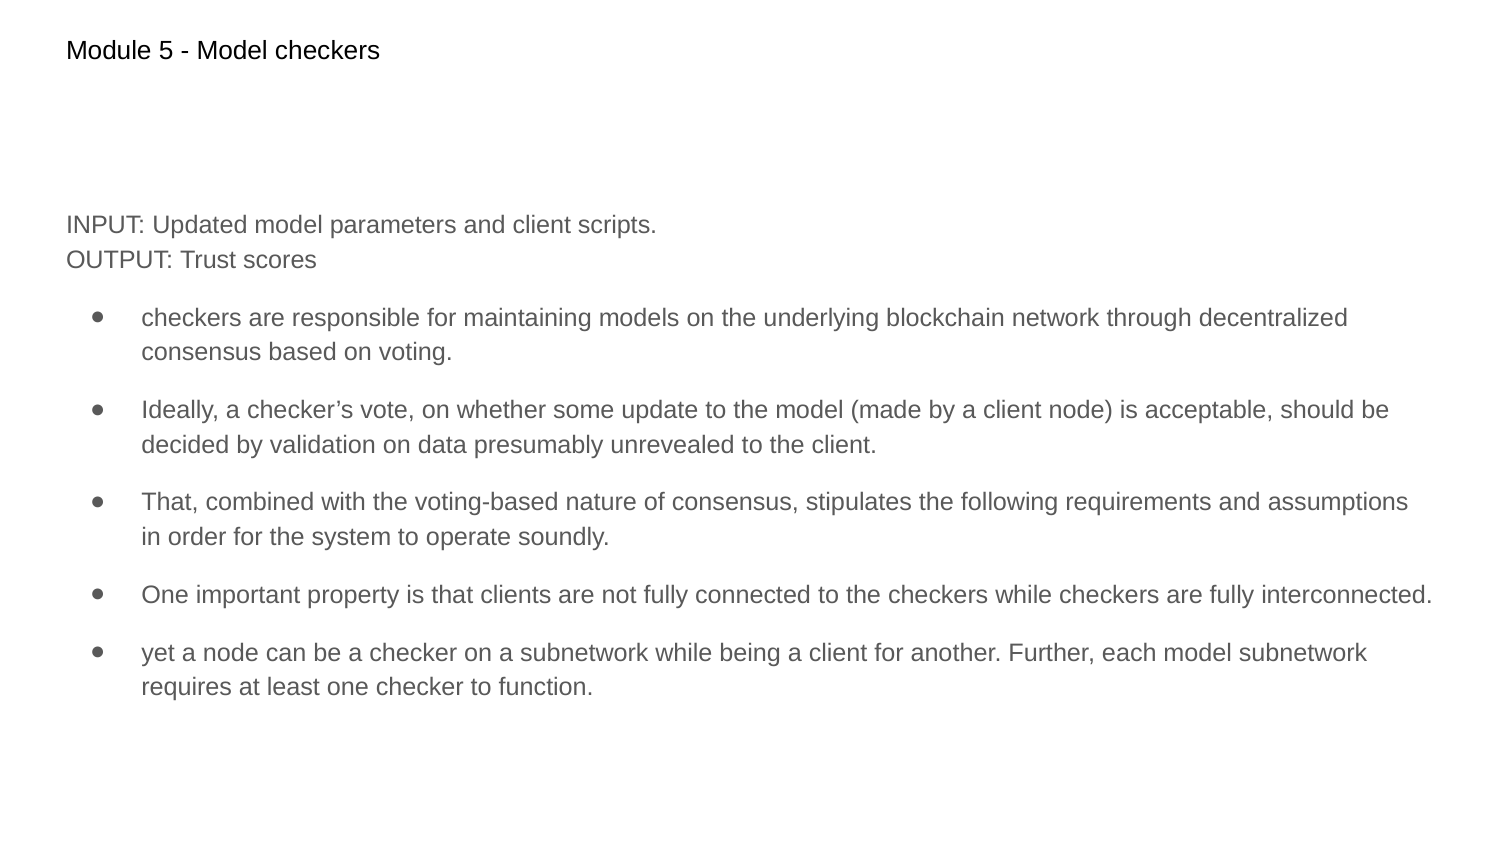

# Module 5 - Model checkers
INPUT: Updated model parameters and client scripts.
OUTPUT: Trust scores
checkers are responsible for maintaining models on the underlying blockchain network through decentralized consensus based on voting.
Ideally, a checker’s vote, on whether some update to the model (made by a client node) is acceptable, should be decided by validation on data presumably unrevealed to the client.
That, combined with the voting-based nature of consensus, stipulates the following requirements and assumptions in order for the system to operate soundly.
One important property is that clients are not fully connected to the checkers while checkers are fully interconnected.
yet a node can be a checker on a subnetwork while being a client for another. Further, each model subnetwork requires at least one checker to function.